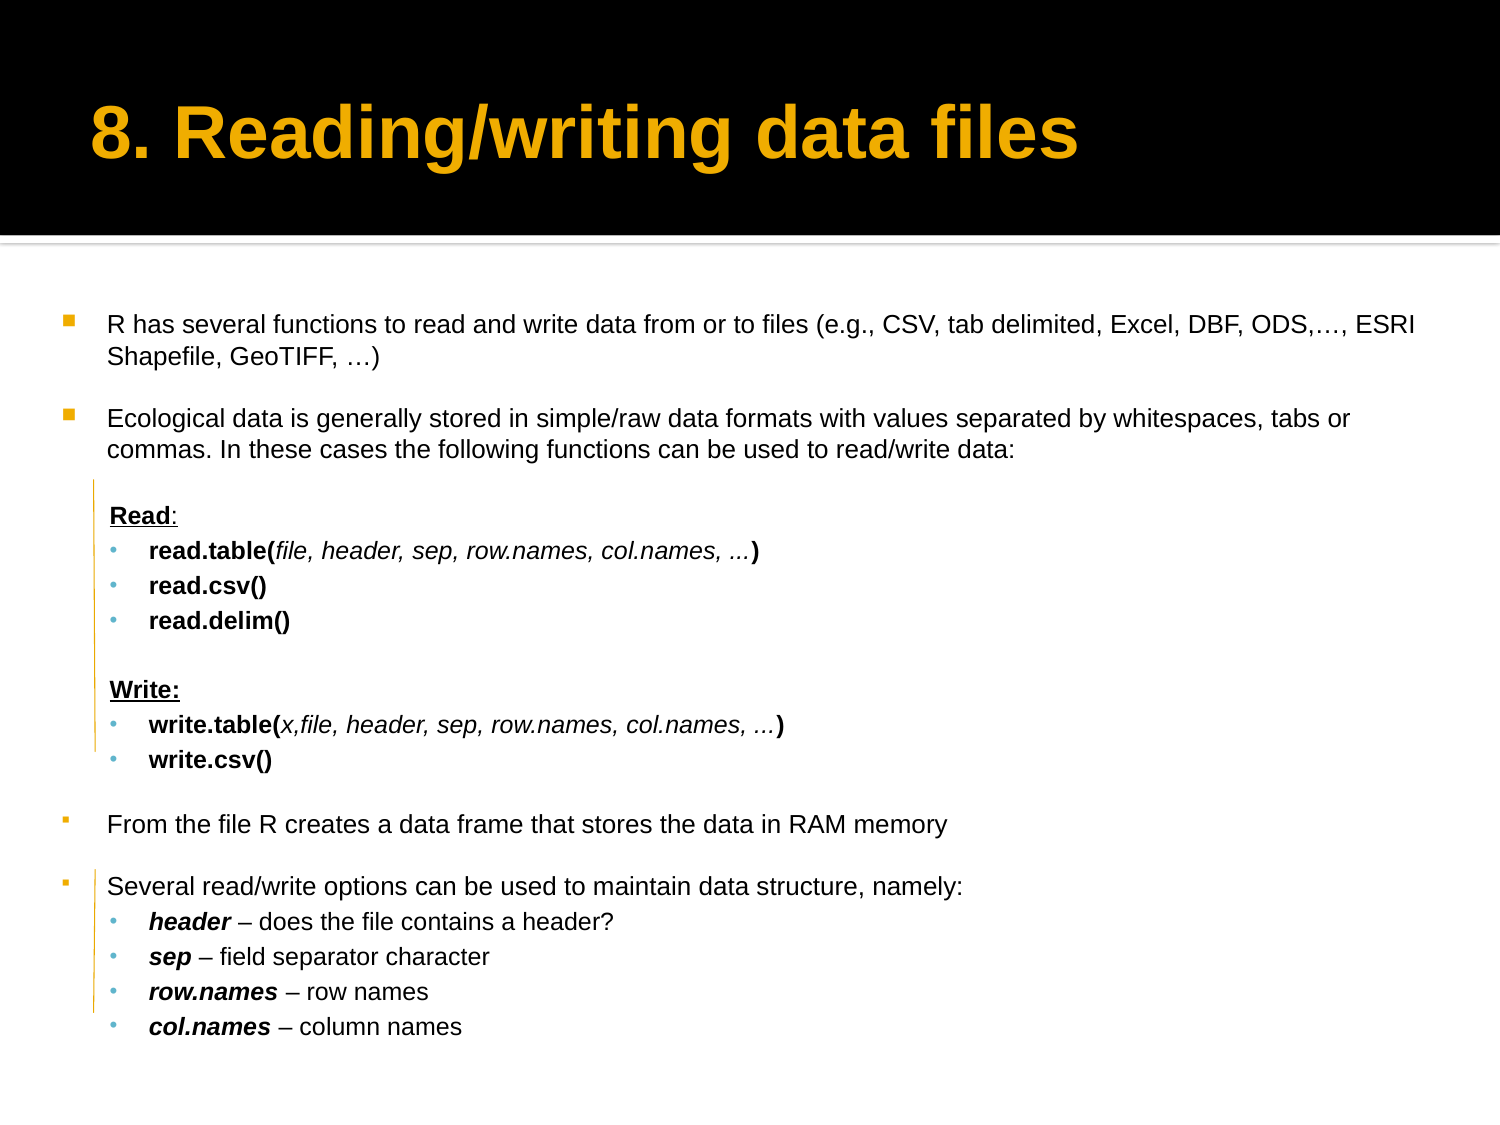

# 8. Reading/writing data files
R has several functions to read and write data from or to files (e.g., CSV, tab delimited, Excel, DBF, ODS,…, ESRI Shapefile, GeoTIFF, …)

Ecological data is generally stored in simple/raw data formats with values separated by whitespaces, tabs or commas. In these cases the following functions can be used to read/write data:

Read:
read.table(file, header, sep, row.names, col.names, ...)
read.csv()
read.delim()

Write:
write.table(x,file, header, sep, row.names, col.names, ...)
write.csv()

From the file R creates a data frame that stores the data in RAM memory

Several read/write options can be used to maintain data structure, namely:
header – does the file contains a header?
sep – field separator character
row.names – row names
col.names – column names